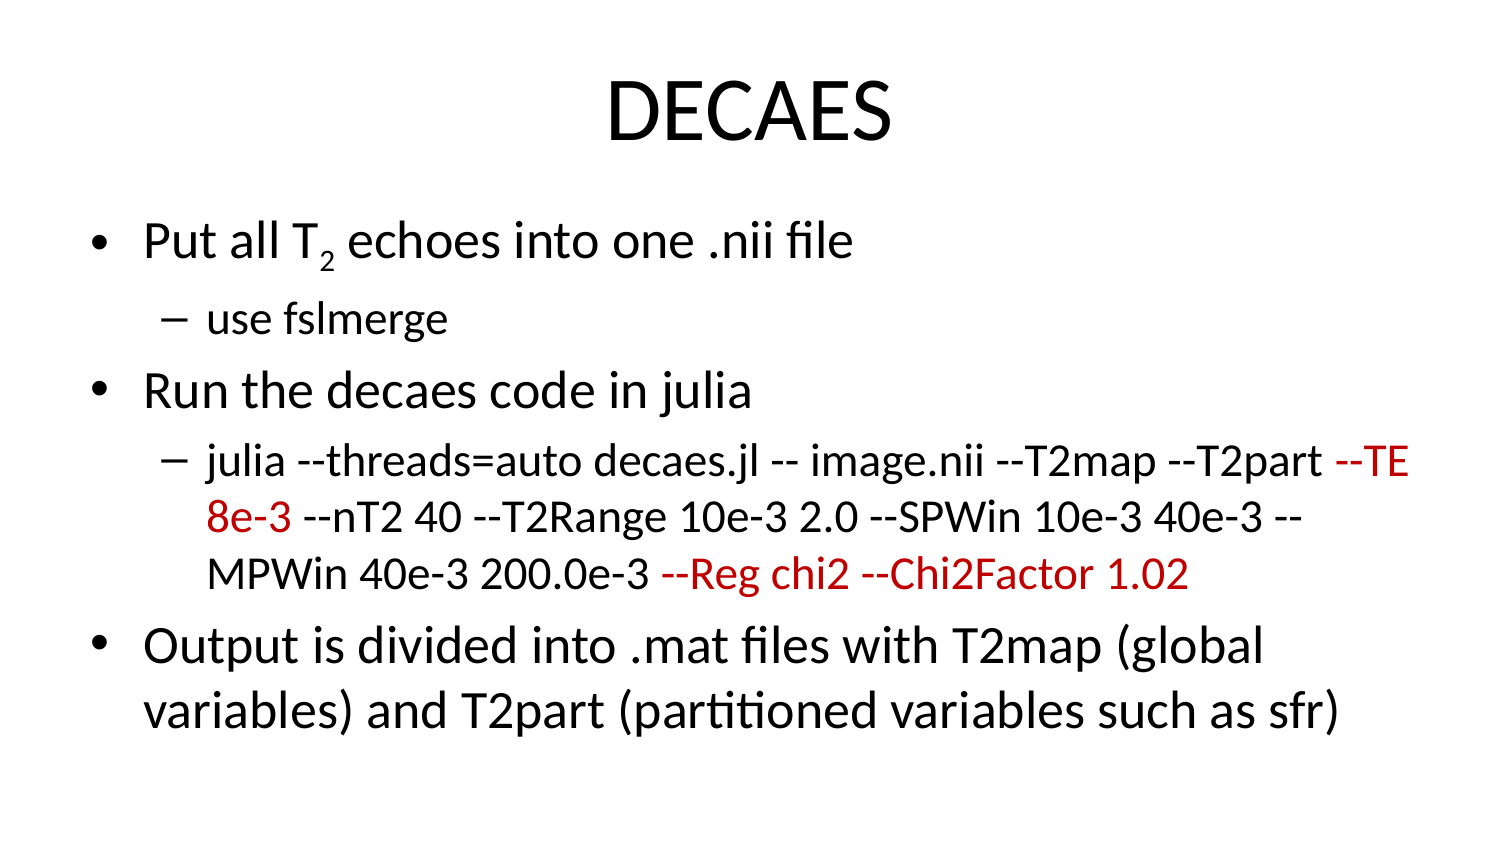

# DECAES
Put all T2 echoes into one .nii file
use fslmerge
Run the decaes code in julia
julia --threads=auto decaes.jl -- image.nii --T2map --T2part --TE 8e-3 --nT2 40 --T2Range 10e-3 2.0 --SPWin 10e-3 40e-3 --MPWin 40e-3 200.0e-3 --Reg chi2 --Chi2Factor 1.02
Output is divided into .mat files with T2map (global variables) and T2part (partitioned variables such as sfr)